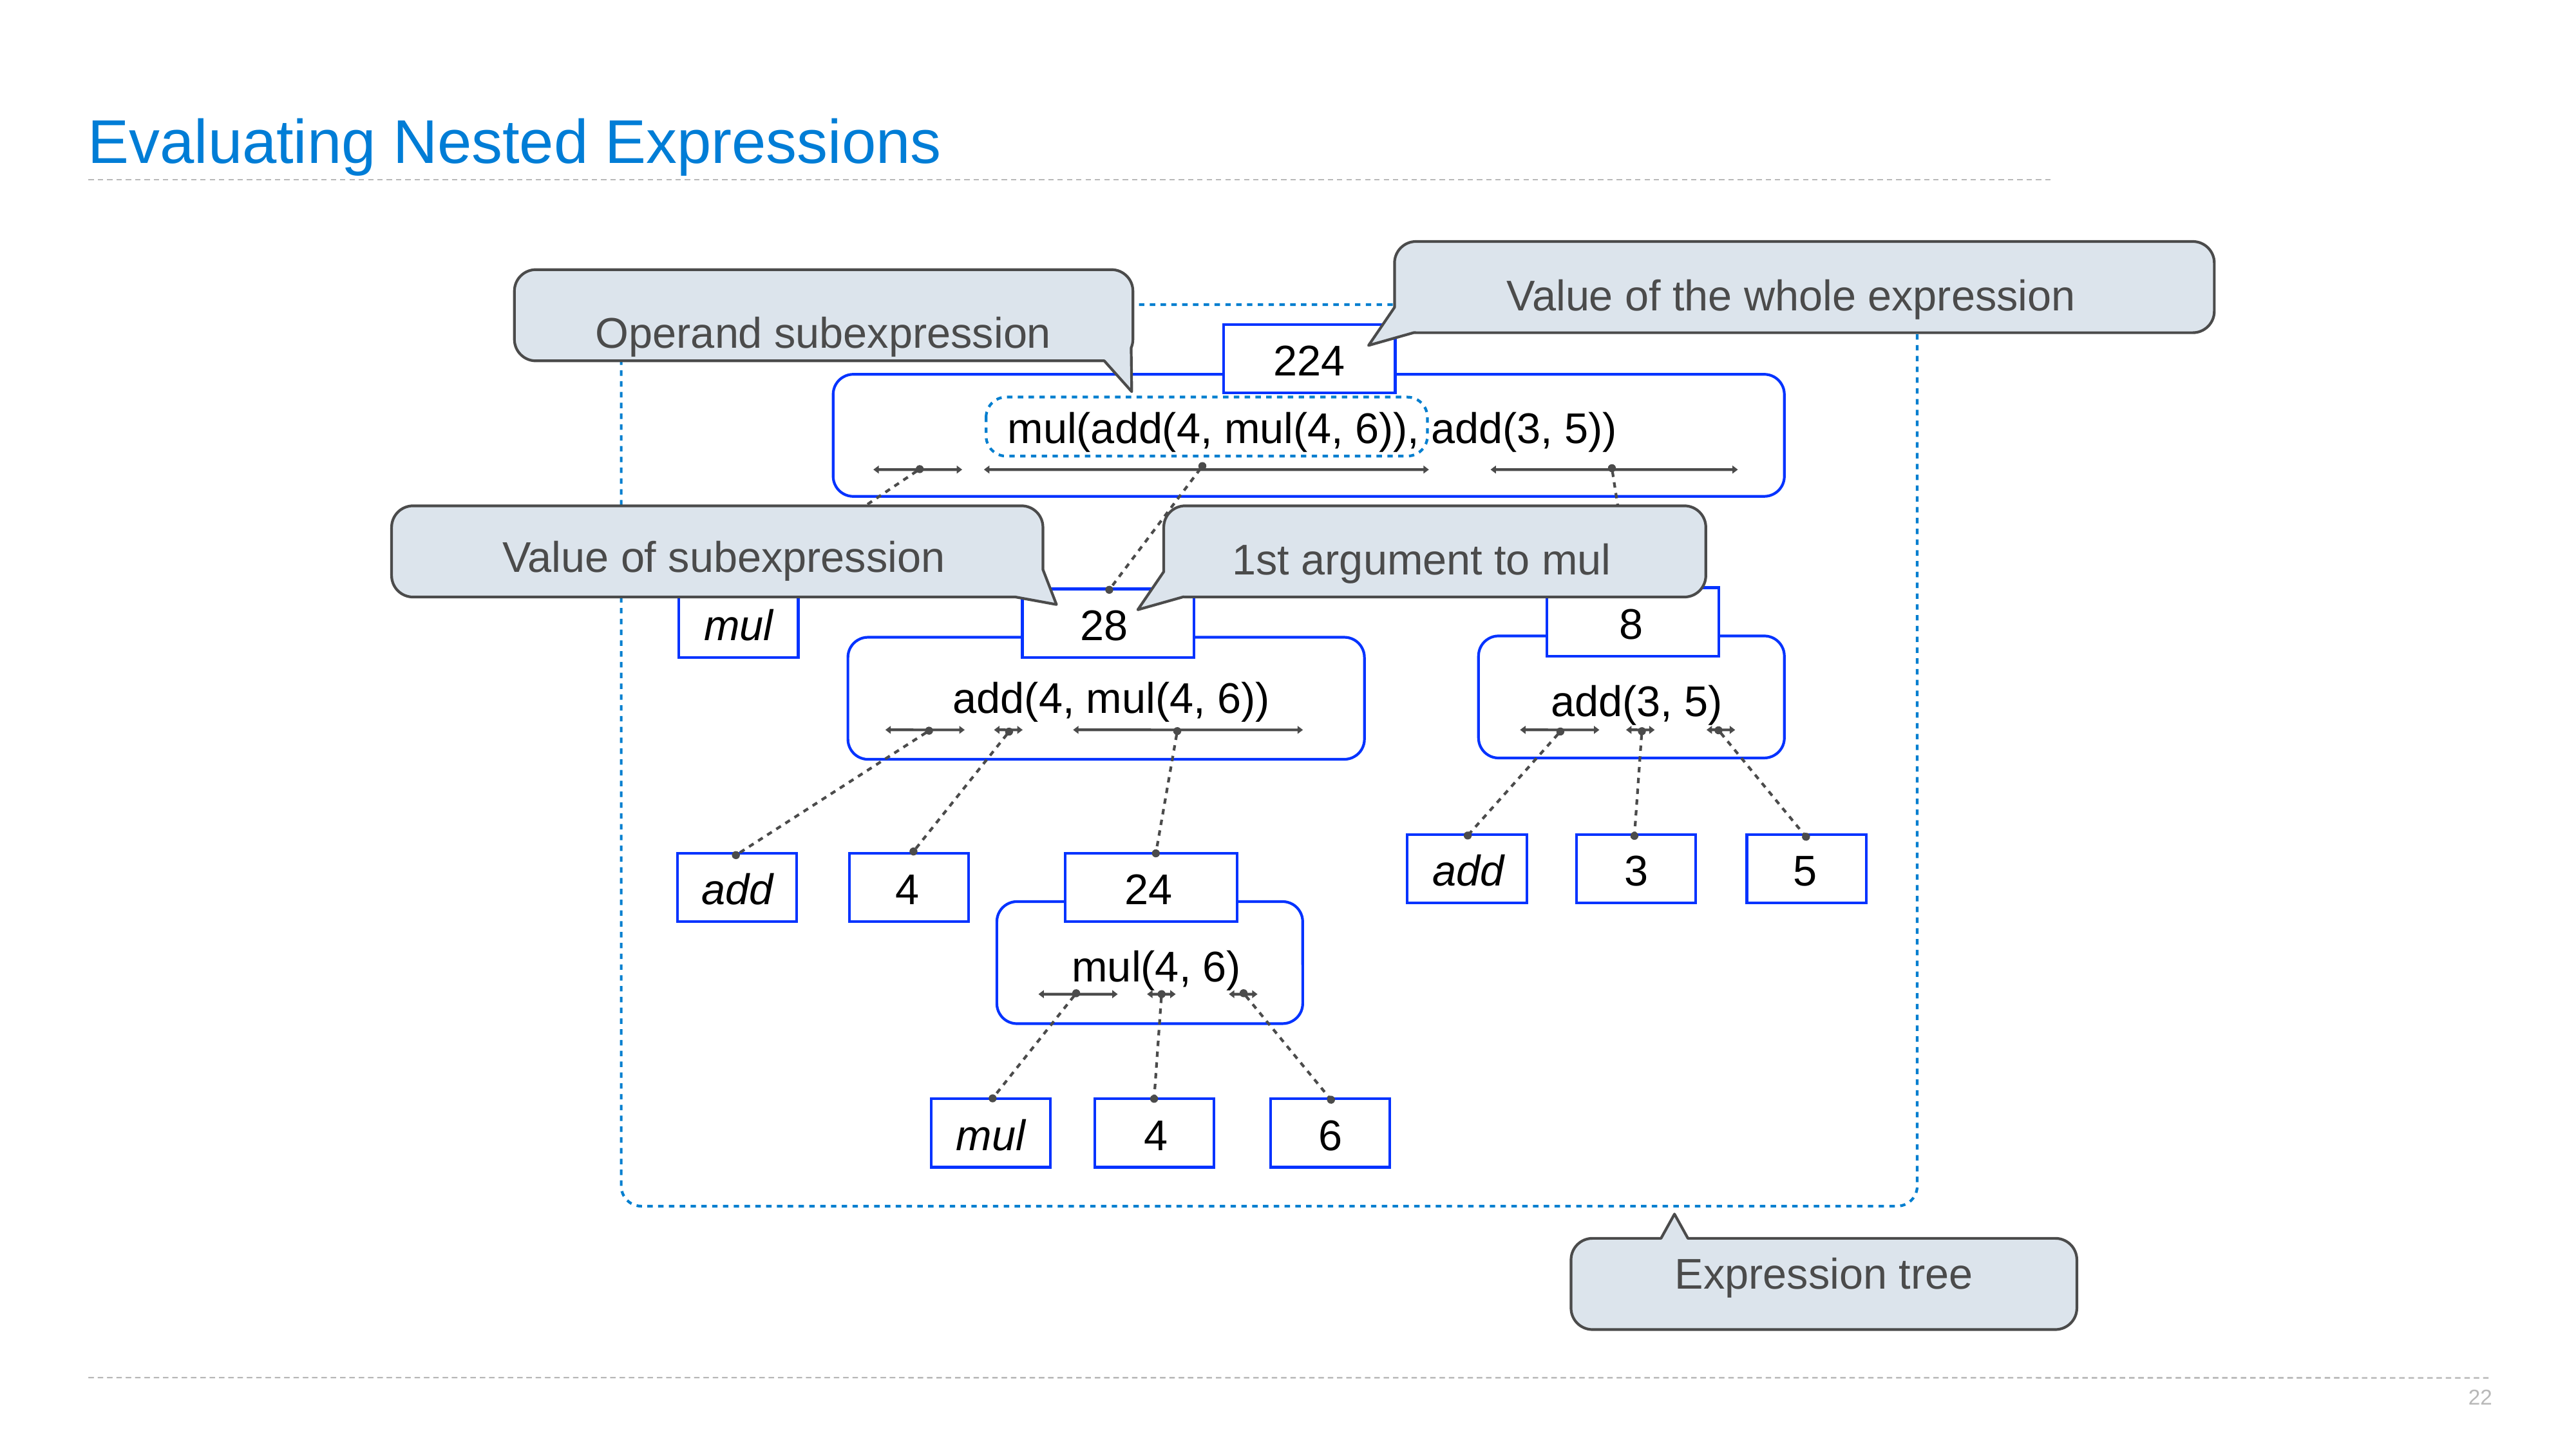

# Evaluating Nested Expressions

Value of the whole expression
Operand subexpression

Expression tree

224
mul(add(4, mul(4, 6)), add(3, 5))

add(4, mul(4, 6))

add(3, 5)

mul
Value of subexpression
1st argument to mul
8
28

add

4

mul(4, 6)

add
3
5
24

mul
4
6

22